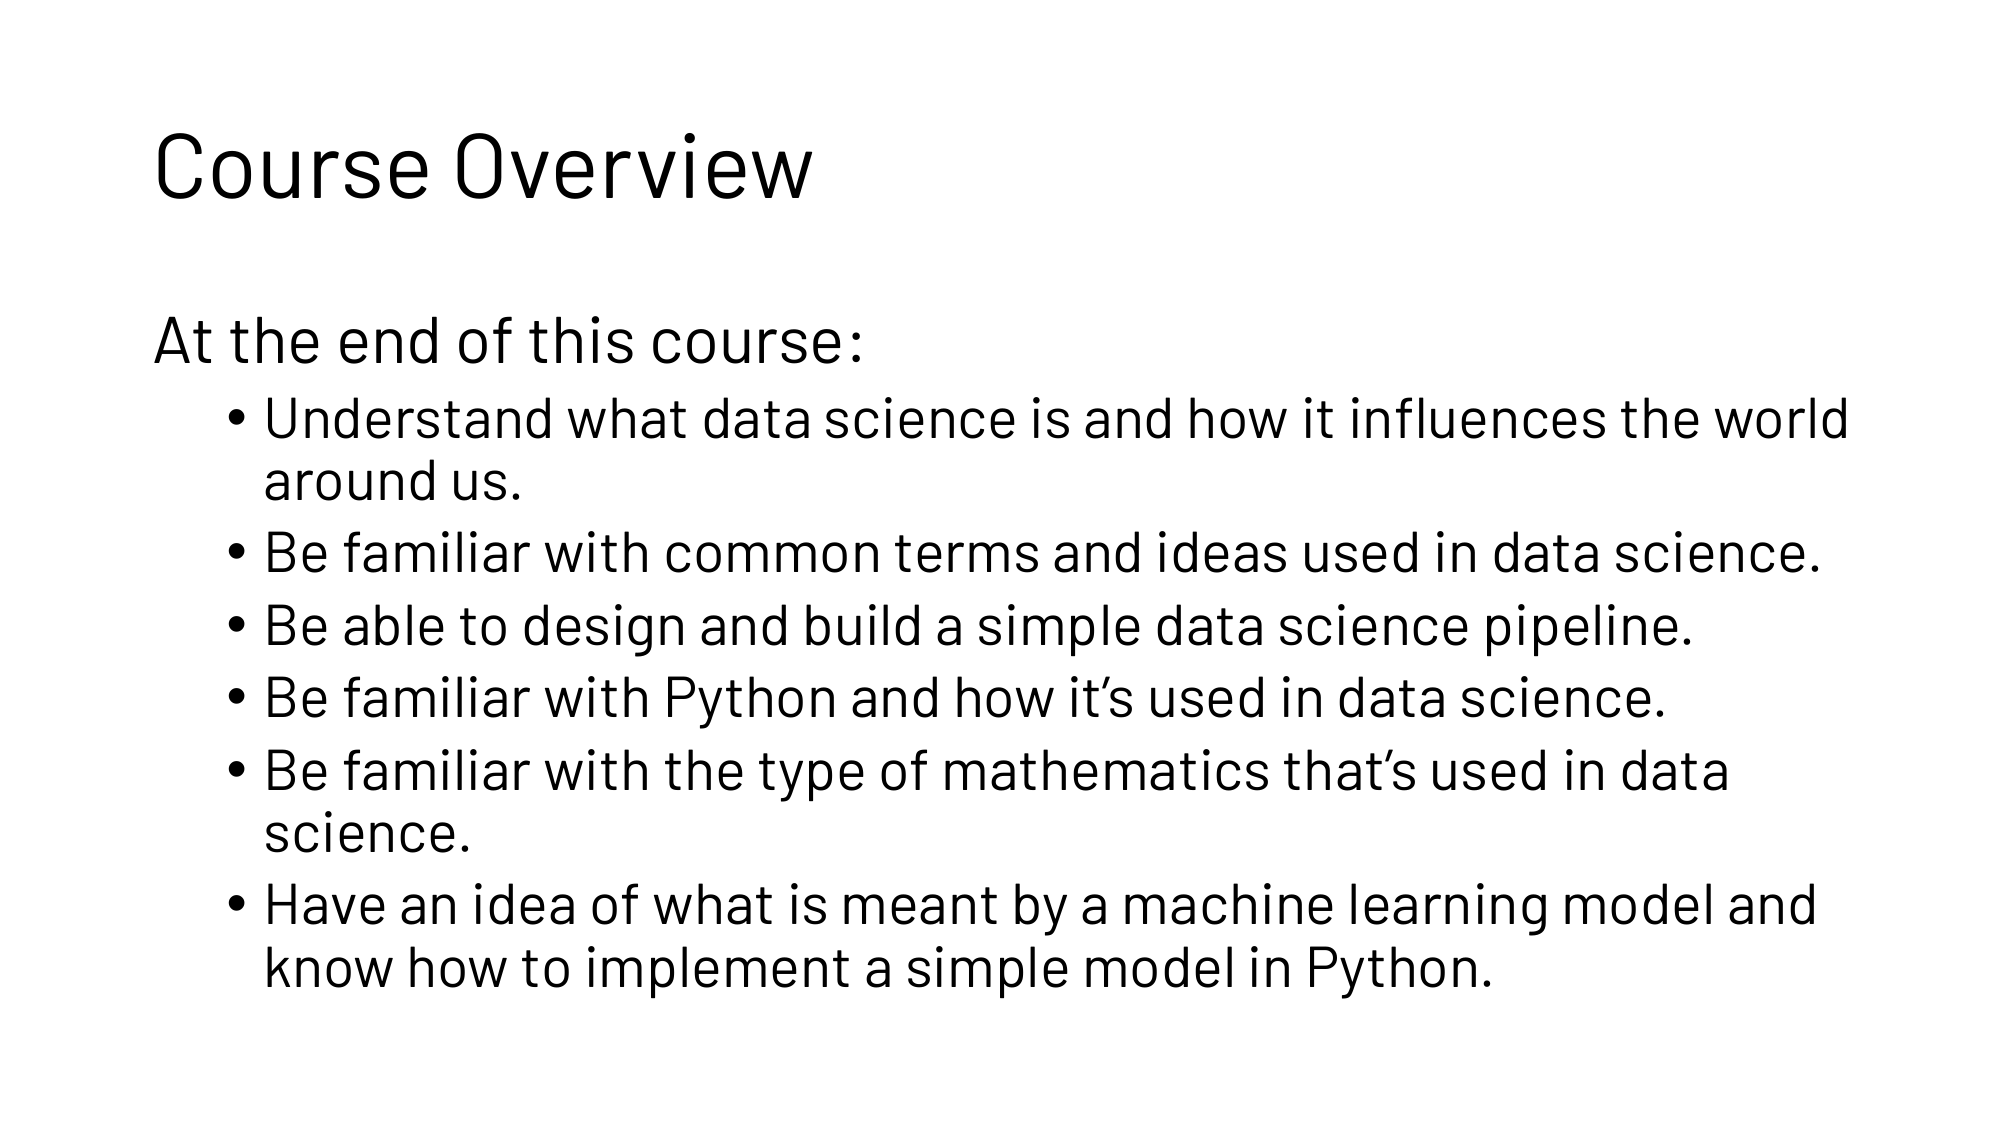

# Course Overview
At the end of this course:
Understand what data science is and how it influences the world around us.
Be familiar with common terms and ideas used in data science.
Be able to design and build a simple data science pipeline.
Be familiar with Python and how it’s used in data science.
Be familiar with the type of mathematics that’s used in data science.
Have an idea of what is meant by a machine learning model and know how to implement a simple model in Python.